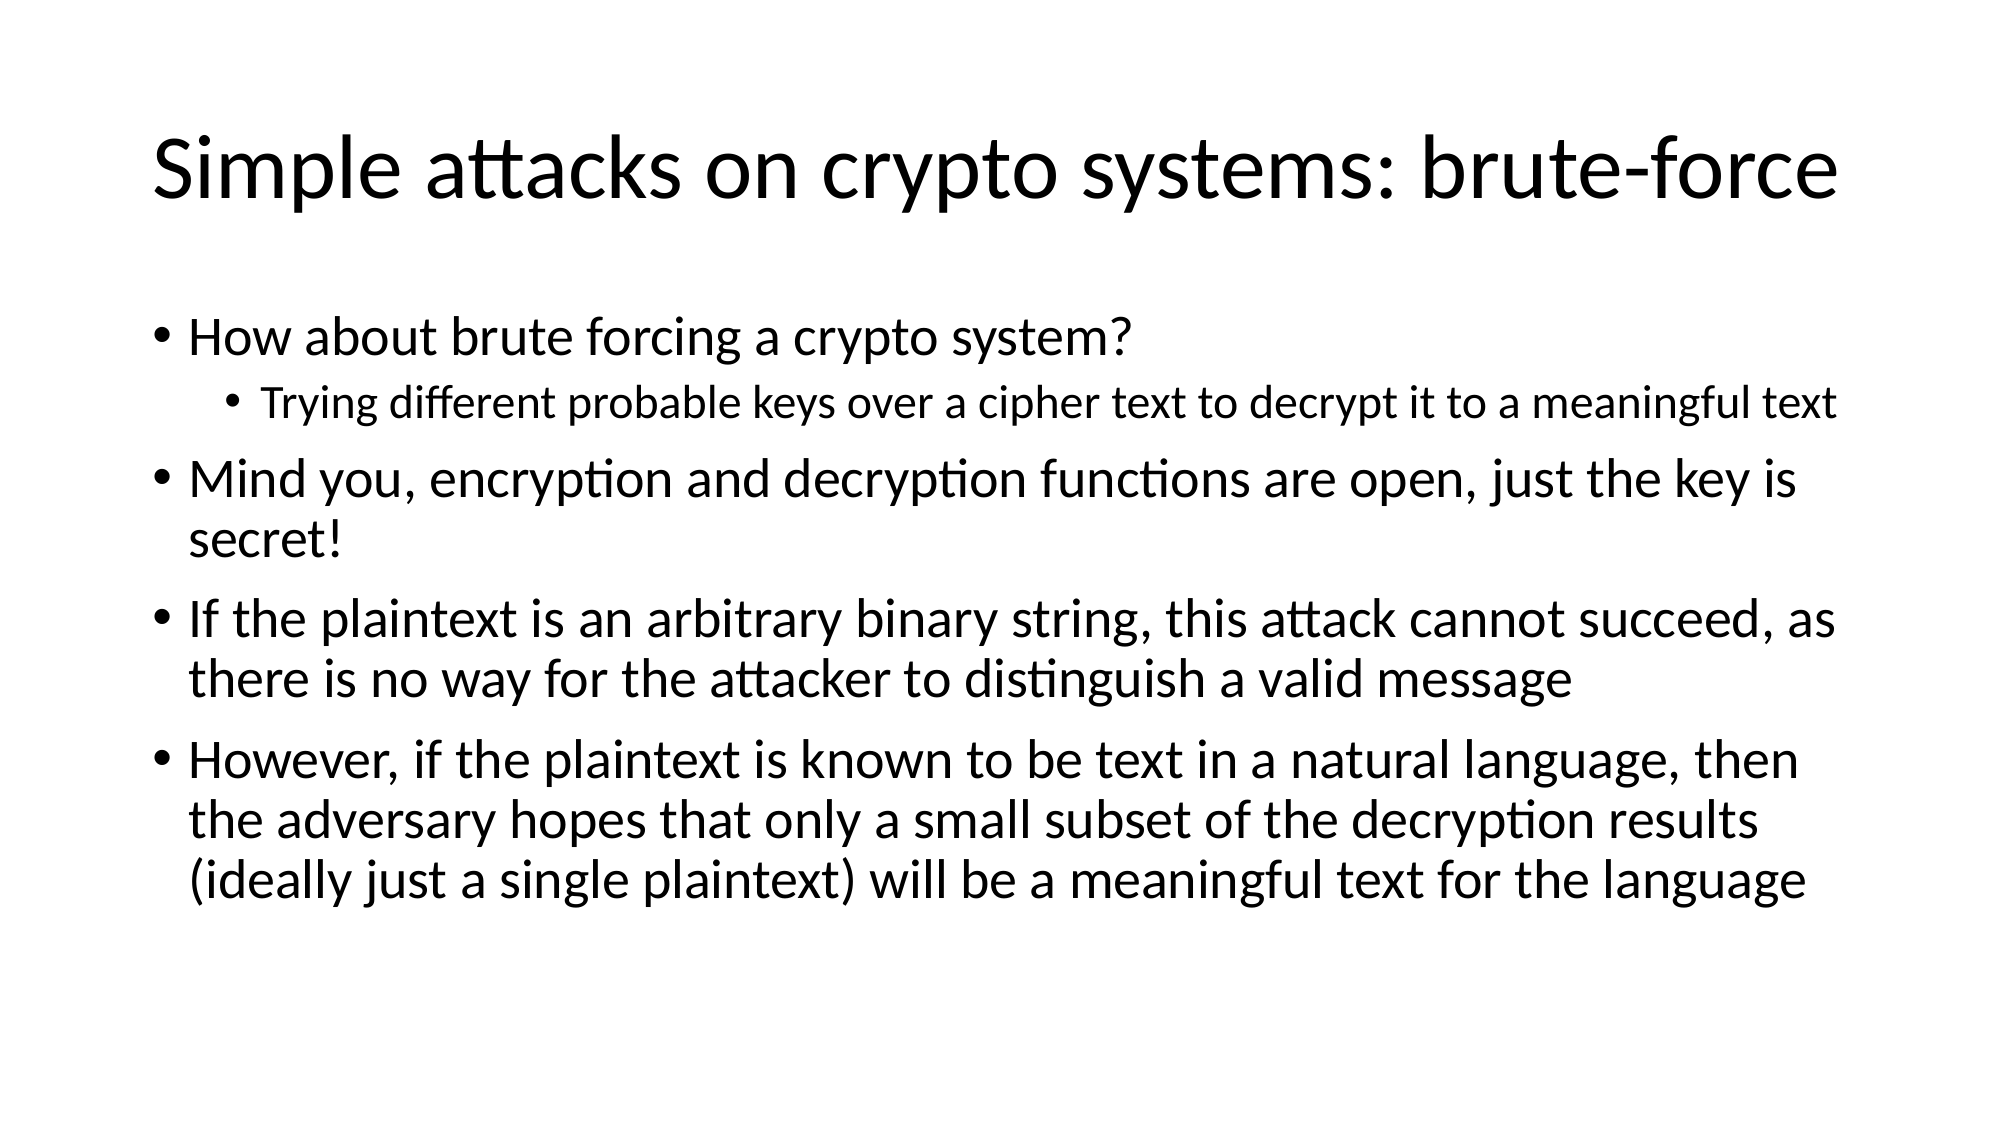

# Simple attacks on crypto systems: brute-force
How about brute forcing a crypto system?
Trying different probable keys over a cipher text to decrypt it to a meaningful text
Mind you, encryption and decryption functions are open, just the key is secret!
If the plaintext is an arbitrary binary string, this attack cannot succeed, as there is no way for the attacker to distinguish a valid message
However, if the plaintext is known to be text in a natural language, then the adversary hopes that only a small subset of the decryption results (ideally just a single plaintext) will be a meaningful text for the language